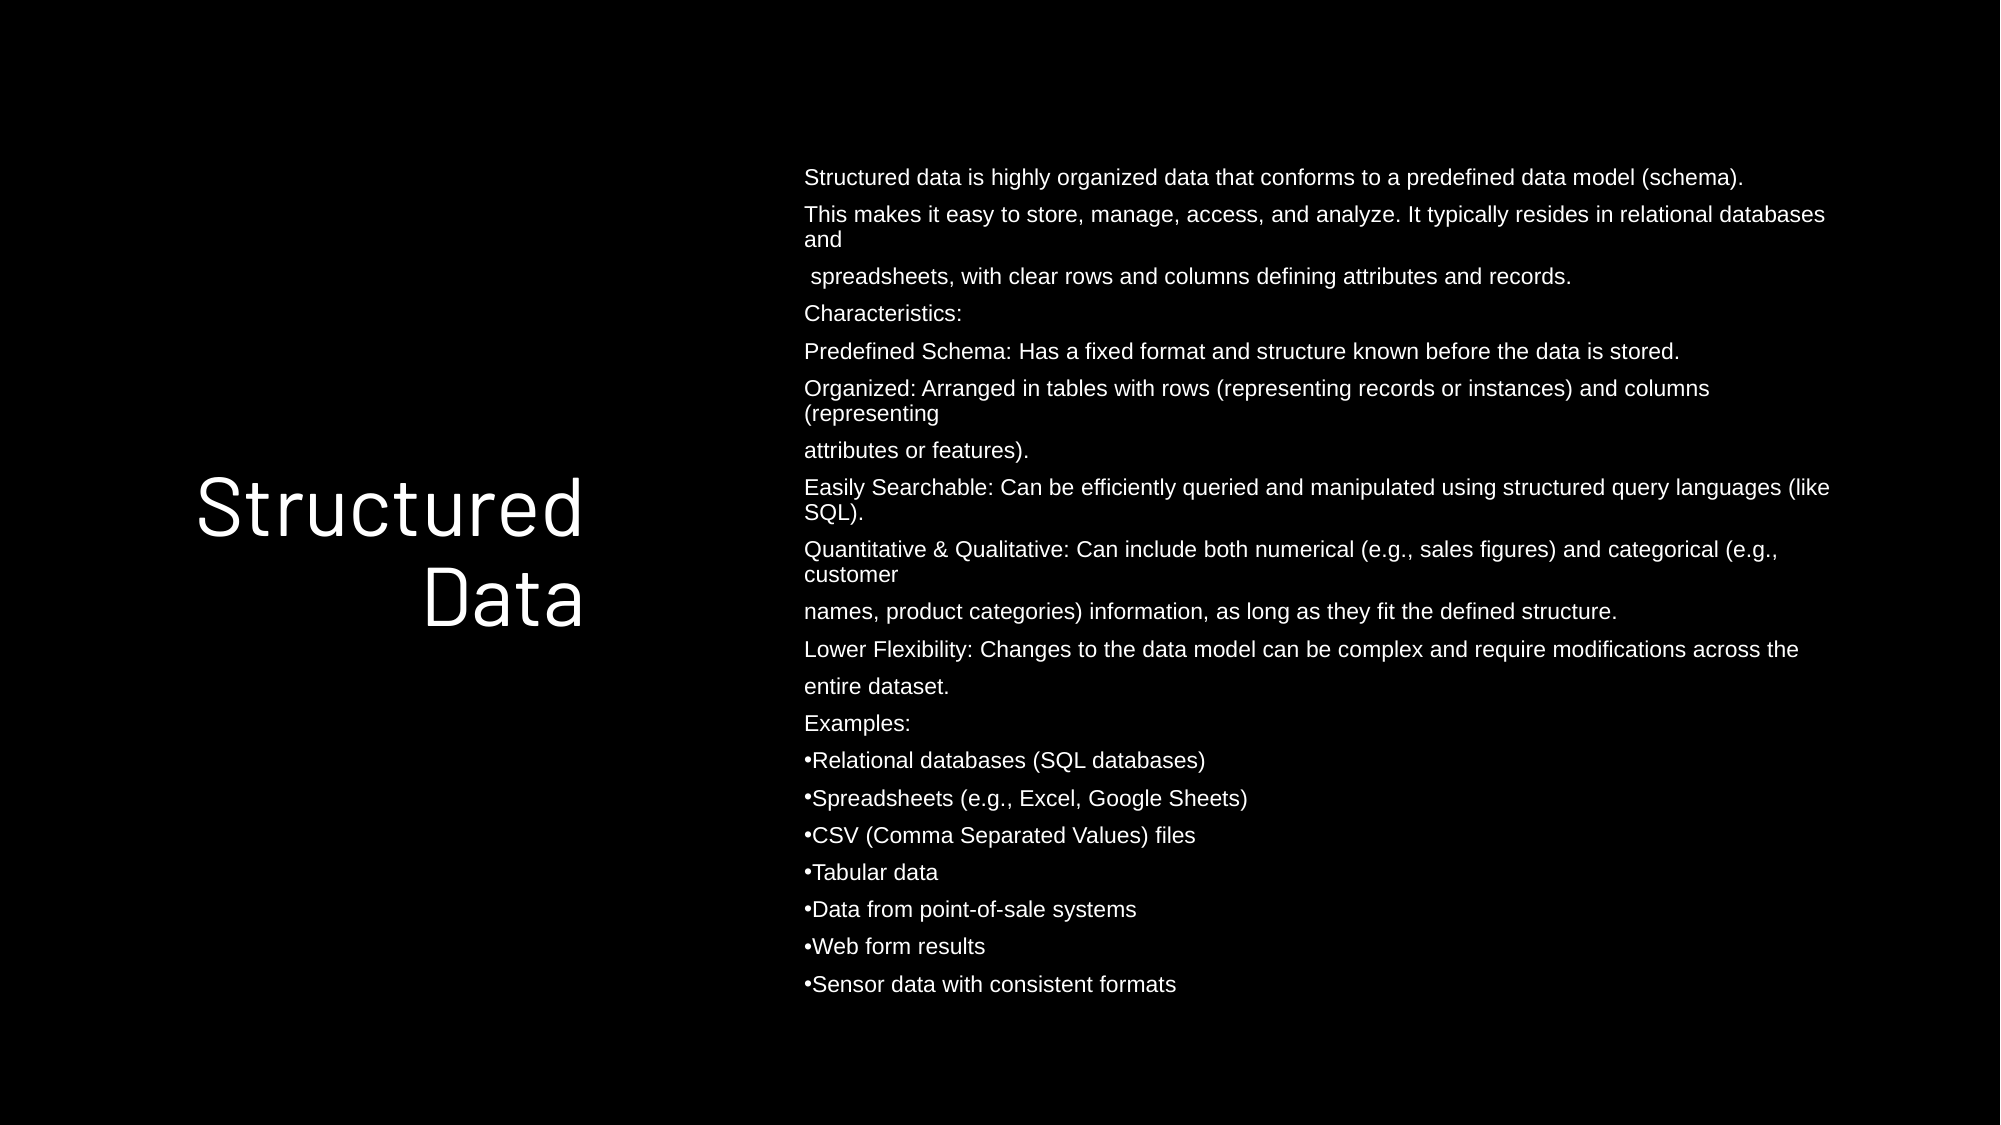

# Structured Data

Structured data is highly organized data that conforms to a predefined data model (schema).
This makes it easy to store, manage, access, and analyze. It typically resides in relational databases and
 spreadsheets, with clear rows and columns defining attributes and records.
Characteristics:
Predefined Schema: Has a fixed format and structure known before the data is stored.
Organized: Arranged in tables with rows (representing records or instances) and columns (representing
attributes or features).
Easily Searchable: Can be efficiently queried and manipulated using structured query languages (like SQL).
Quantitative & Qualitative: Can include both numerical (e.g., sales figures) and categorical (e.g., customer
names, product categories) information, as long as they fit the defined structure.
Lower Flexibility: Changes to the data model can be complex and require modifications across the
entire dataset.
Examples:
Relational databases (SQL databases)
Spreadsheets (e.g., Excel, Google Sheets)
CSV (Comma Separated Values) files
Tabular data
Data from point-of-sale systems
Web form results
Sensor data with consistent formats